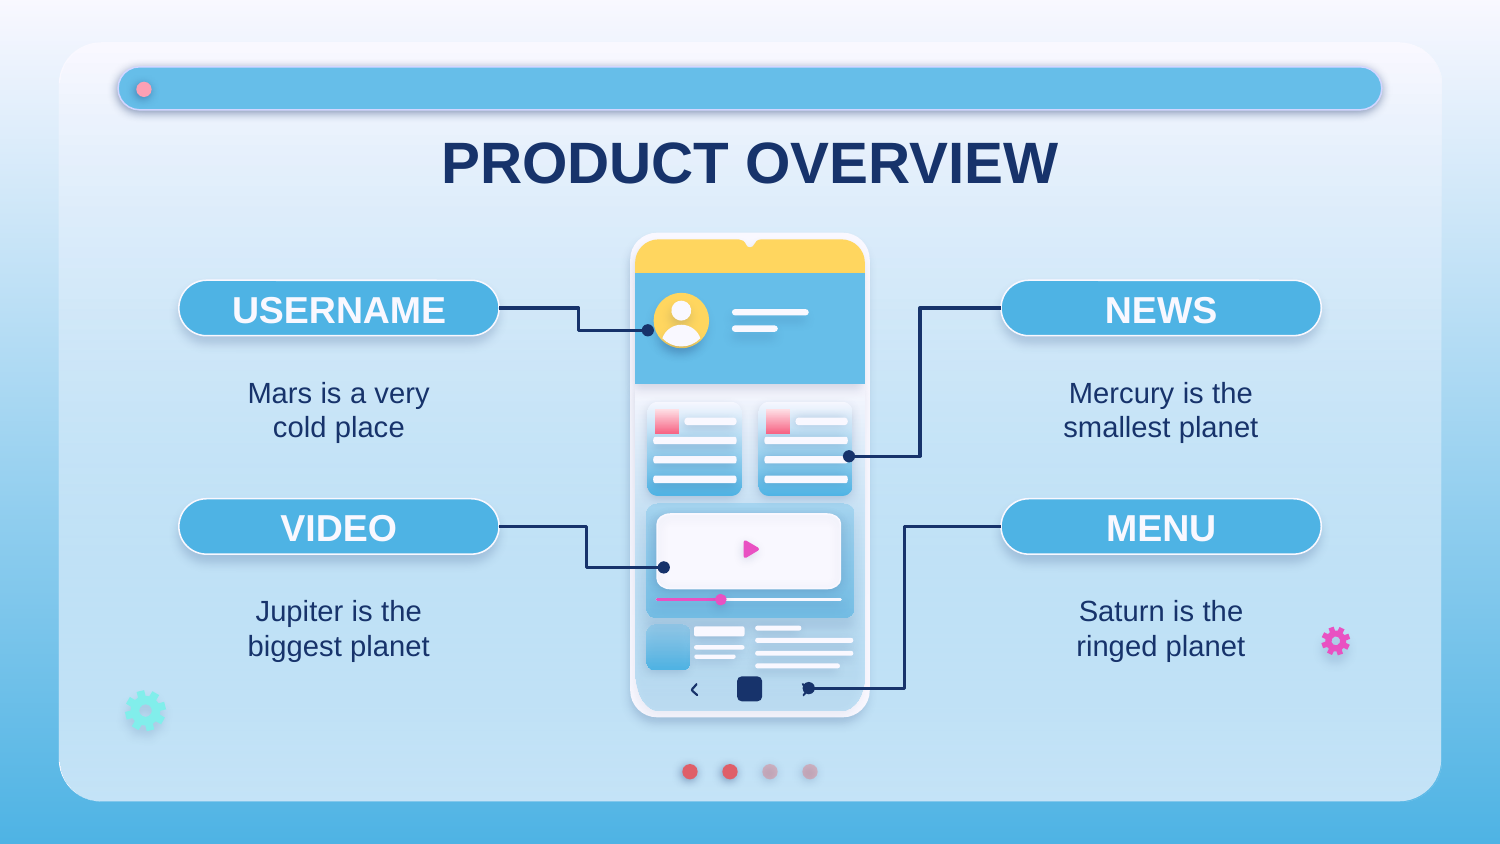

# PRODUCT OVERVIEW

USERNAME

NEWS
Mars is a very cold place
Mercury is the smallest planet

VIDEO

MENU
Jupiter is the biggest planet
Saturn is the ringed planet